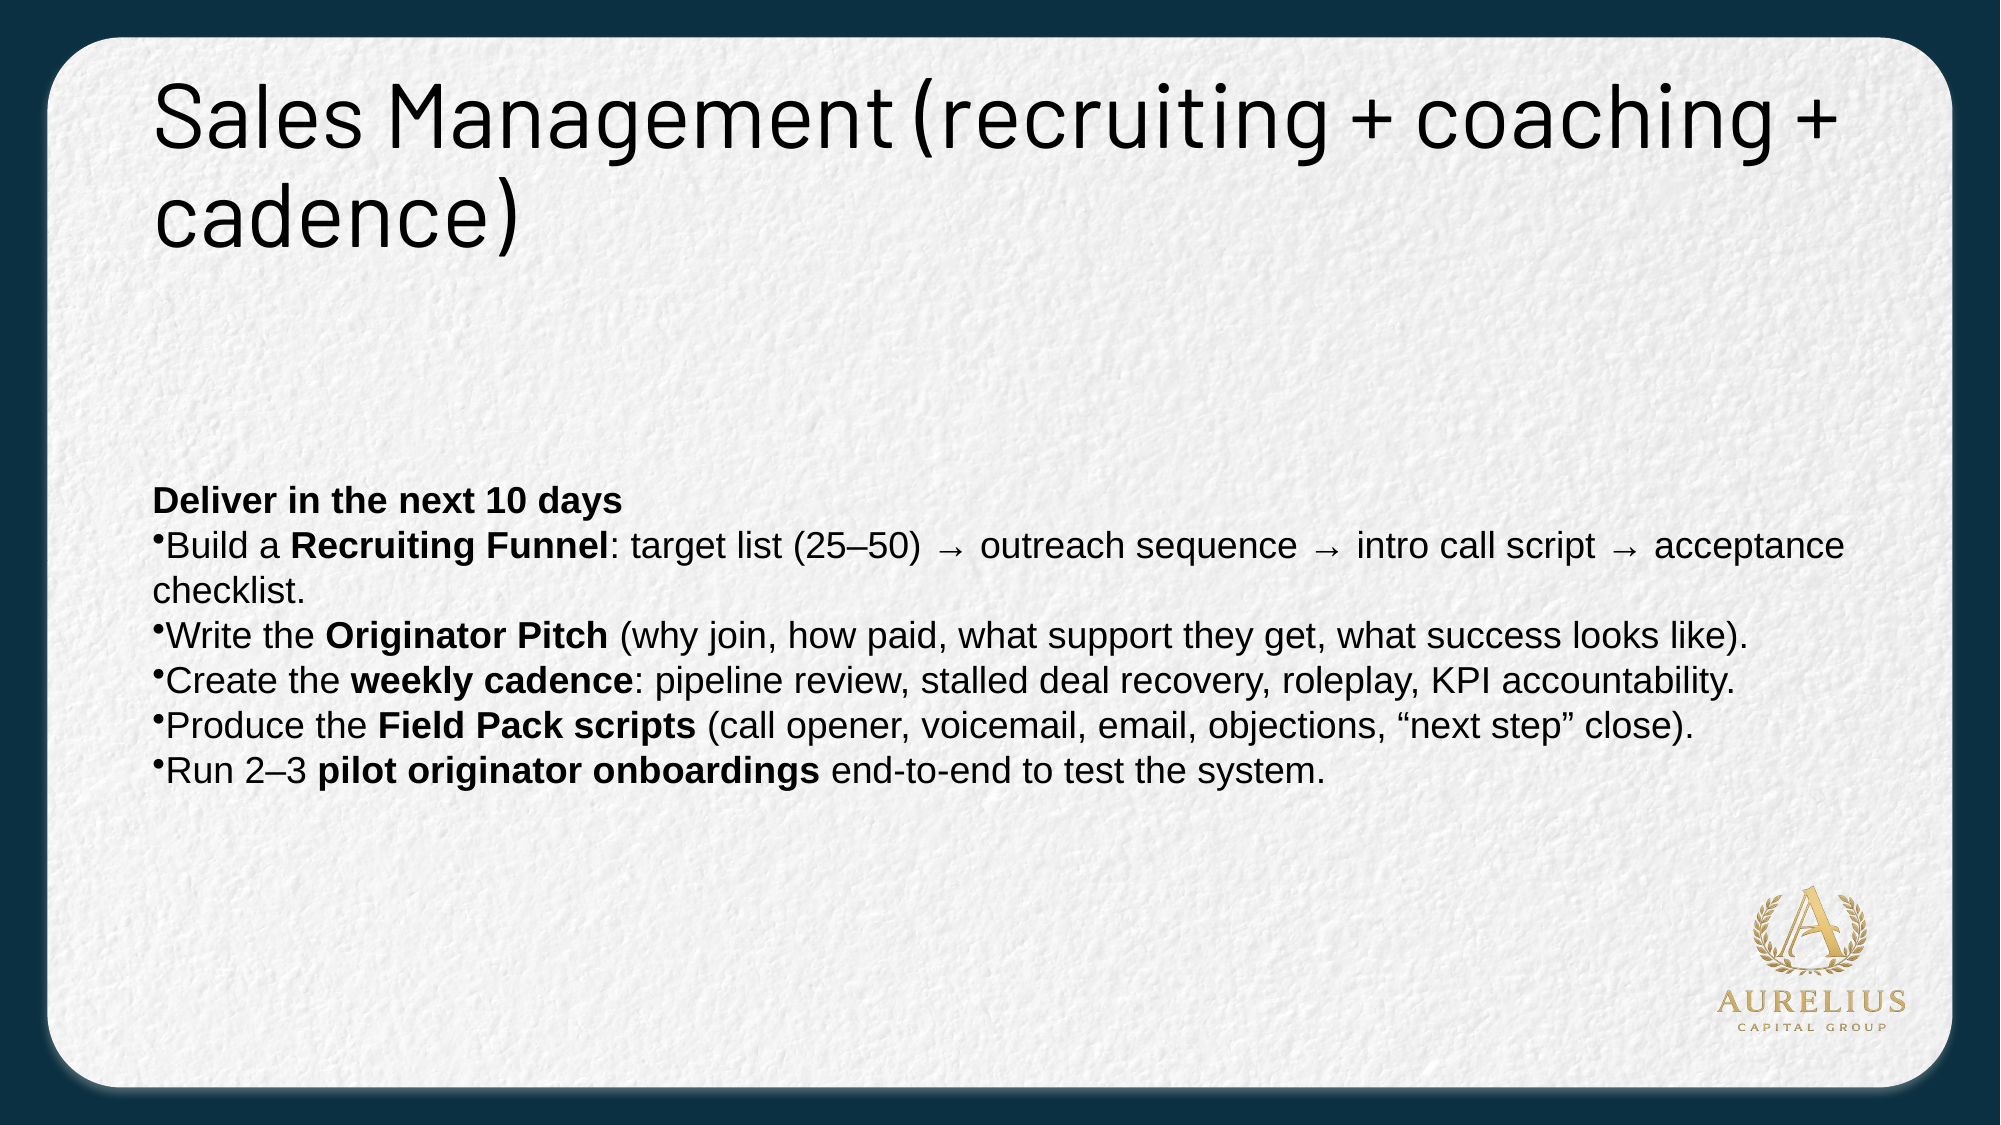

# Sales Management (recruiting + coaching + cadence)
Deliver in the next 10 days
Build a Recruiting Funnel: target list (25–50) → outreach sequence → intro call script → acceptance checklist.
Write the Originator Pitch (why join, how paid, what support they get, what success looks like).
Create the weekly cadence: pipeline review, stalled deal recovery, roleplay, KPI accountability.
Produce the Field Pack scripts (call opener, voicemail, email, objections, “next step” close).
Run 2–3 pilot originator onboardings end-to-end to test the system.